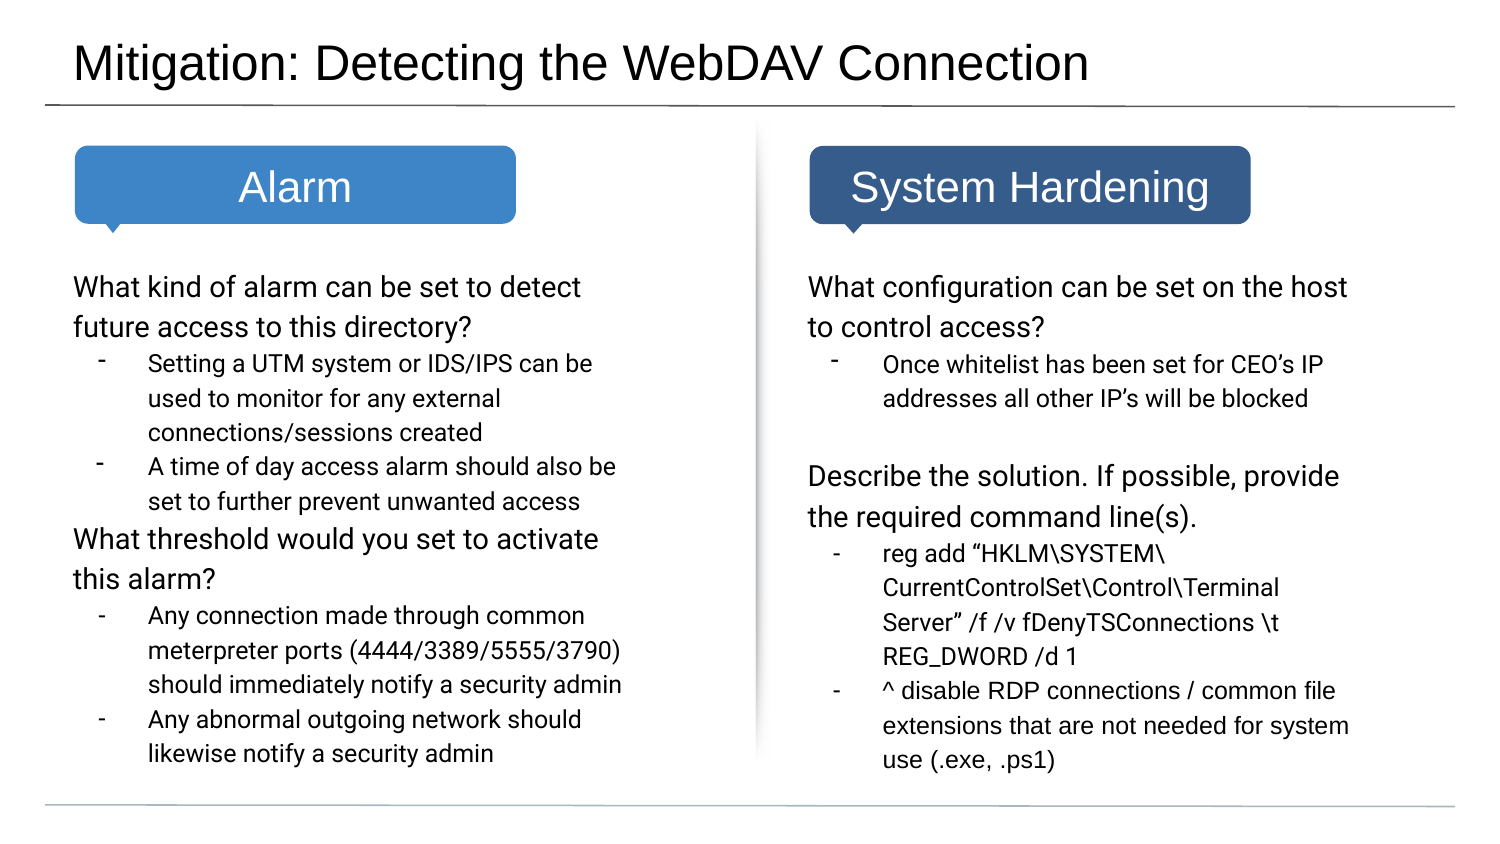

# Mitigation: Detecting the WebDAV Connection
What kind of alarm can be set to detect future access to this directory?
Setting a UTM system or IDS/IPS can be used to monitor for any external connections/sessions created
A time of day access alarm should also be set to further prevent unwanted access
What threshold would you set to activate this alarm?
Any connection made through common meterpreter ports (4444/3389/5555/3790) should immediately notify a security admin
Any abnormal outgoing network should likewise notify a security admin

What configuration can be set on the host to control access?
Once whitelist has been set for CEO’s IP addresses all other IP’s will be blocked

Describe the solution. If possible, provide the required command line(s).
reg add “HKLM\SYSTEM\CurrentControlSet\Control\Terminal Server” /f /v fDenyTSConnections \t REG_DWORD /d 1
^ disable RDP connections / common file extensions that are not needed for system use (.exe, .ps1)